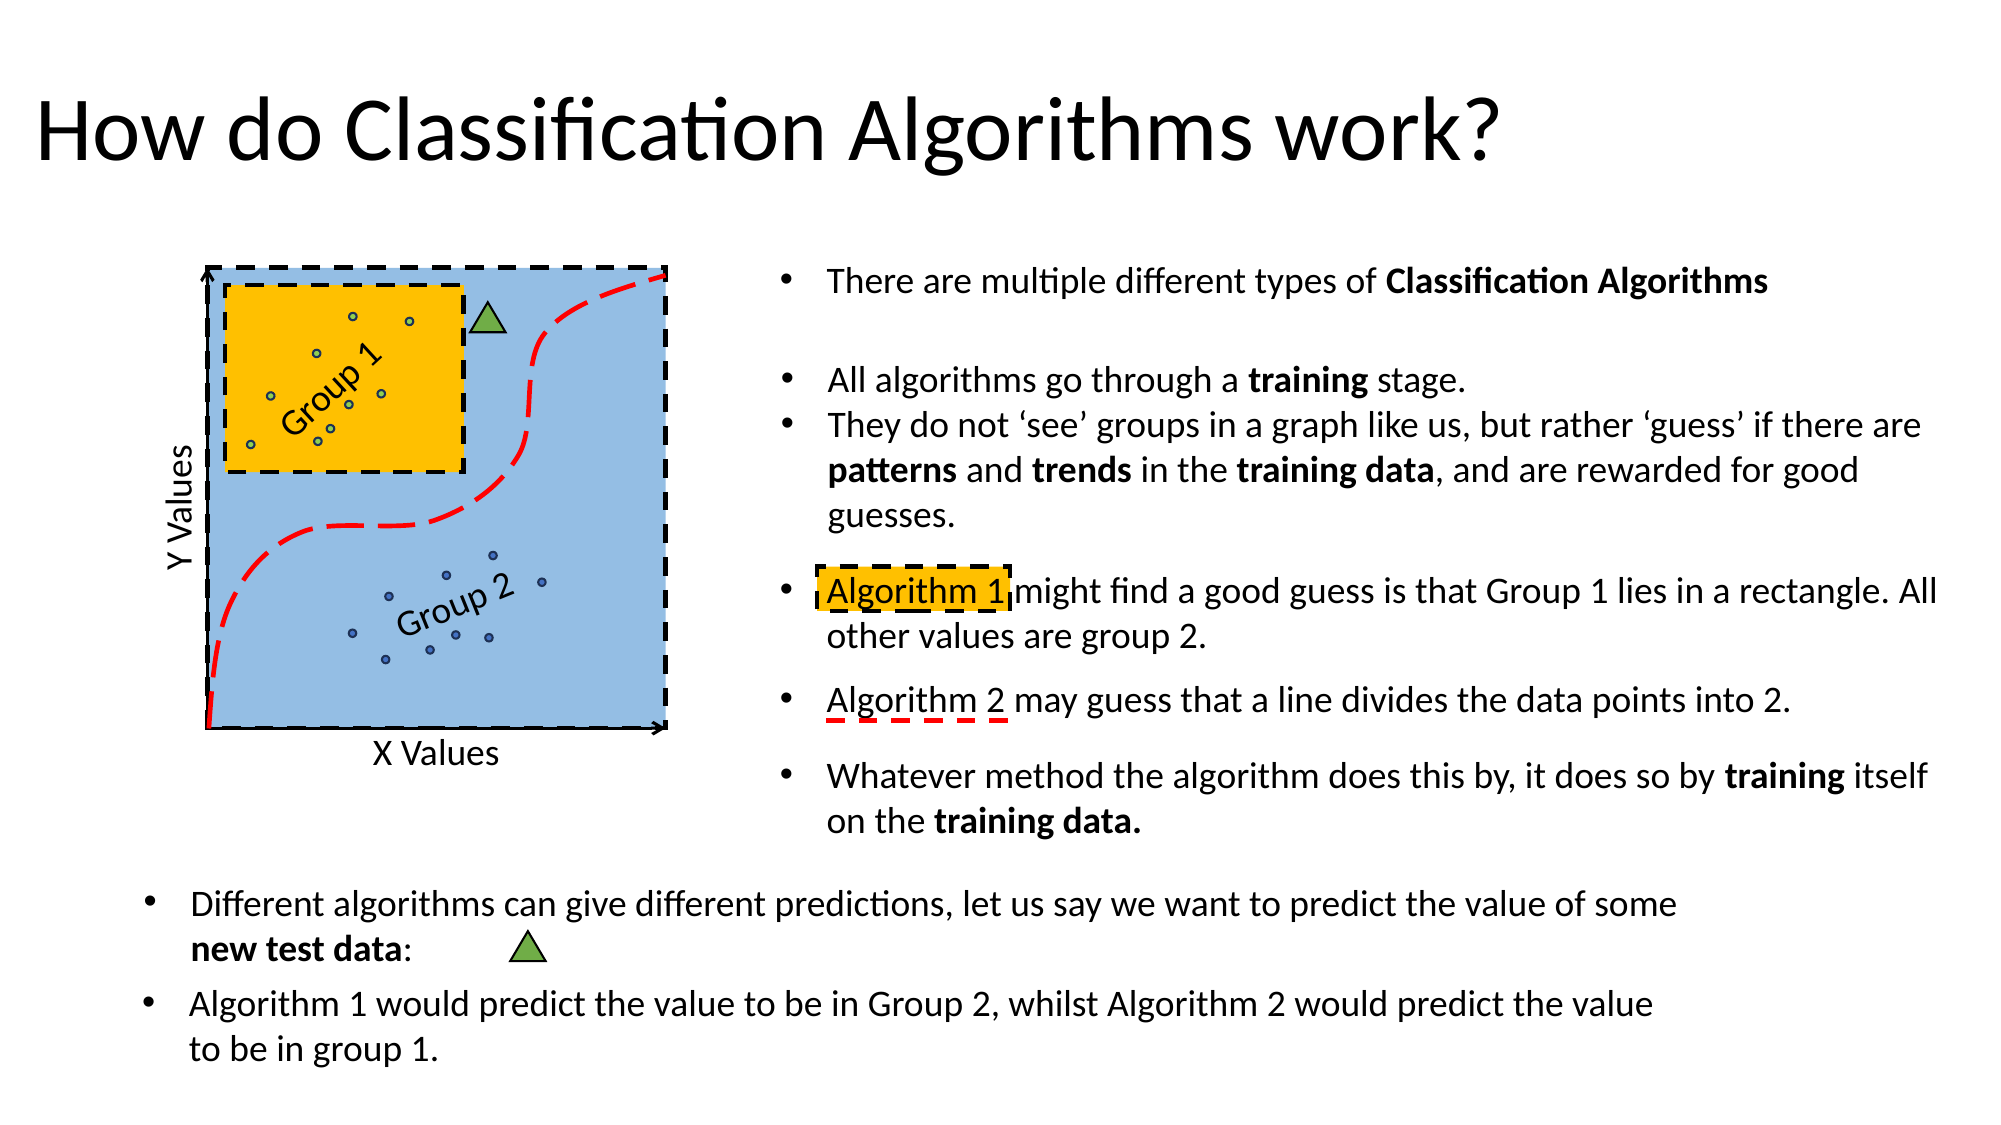

# How do Classification Algorithms work?
There are multiple different types of Classification Algorithms

Group 1

Y Values

Group 2

X Values

All algorithms go through a training stage.
They do not ‘see’ groups in a graph like us, but rather ‘guess’ if there are patterns and trends in the training data, and are rewarded for good guesses.
Algorithm 1 might find a good guess is that Group 1 lies in a rectangle. All other values are group 2.

Algorithm 2 may guess that a line divides the data points into 2.
Whatever method the algorithm does this by, it does so by training itself on the training data.
Different algorithms can give different predictions, let us say we want to predict the value of some new test data:

Algorithm 1 would predict the value to be in Group 2, whilst Algorithm 2 would predict the value to be in group 1.